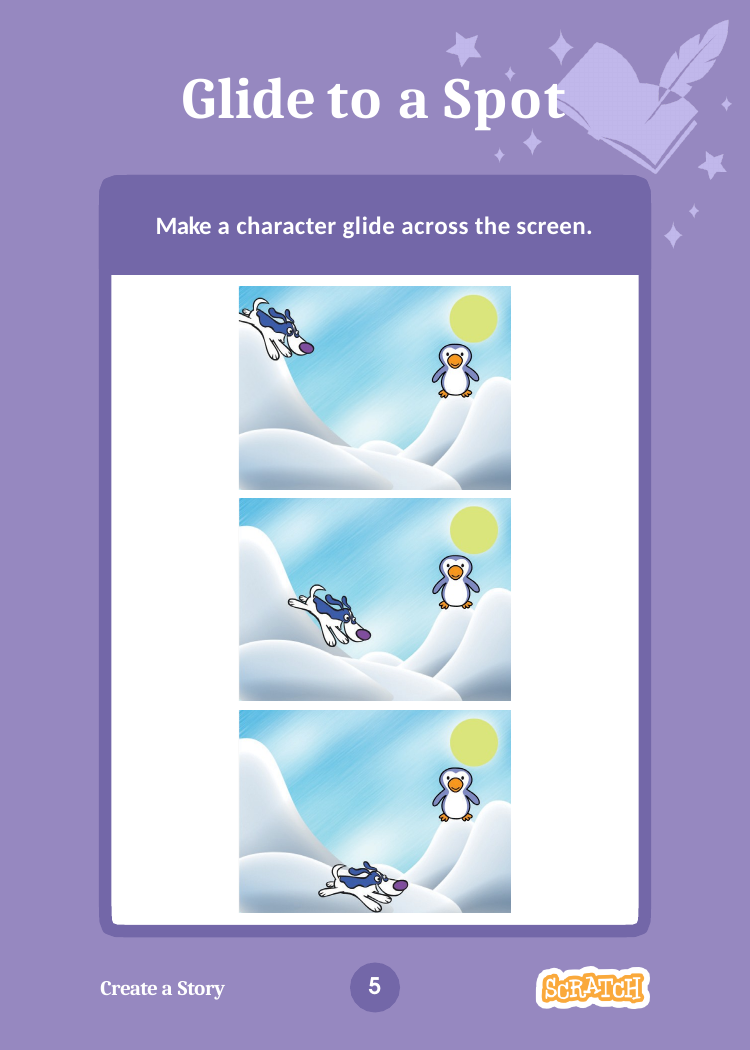

# Glide to a Spot

Make a character glide across the screen.

5
Create a Story